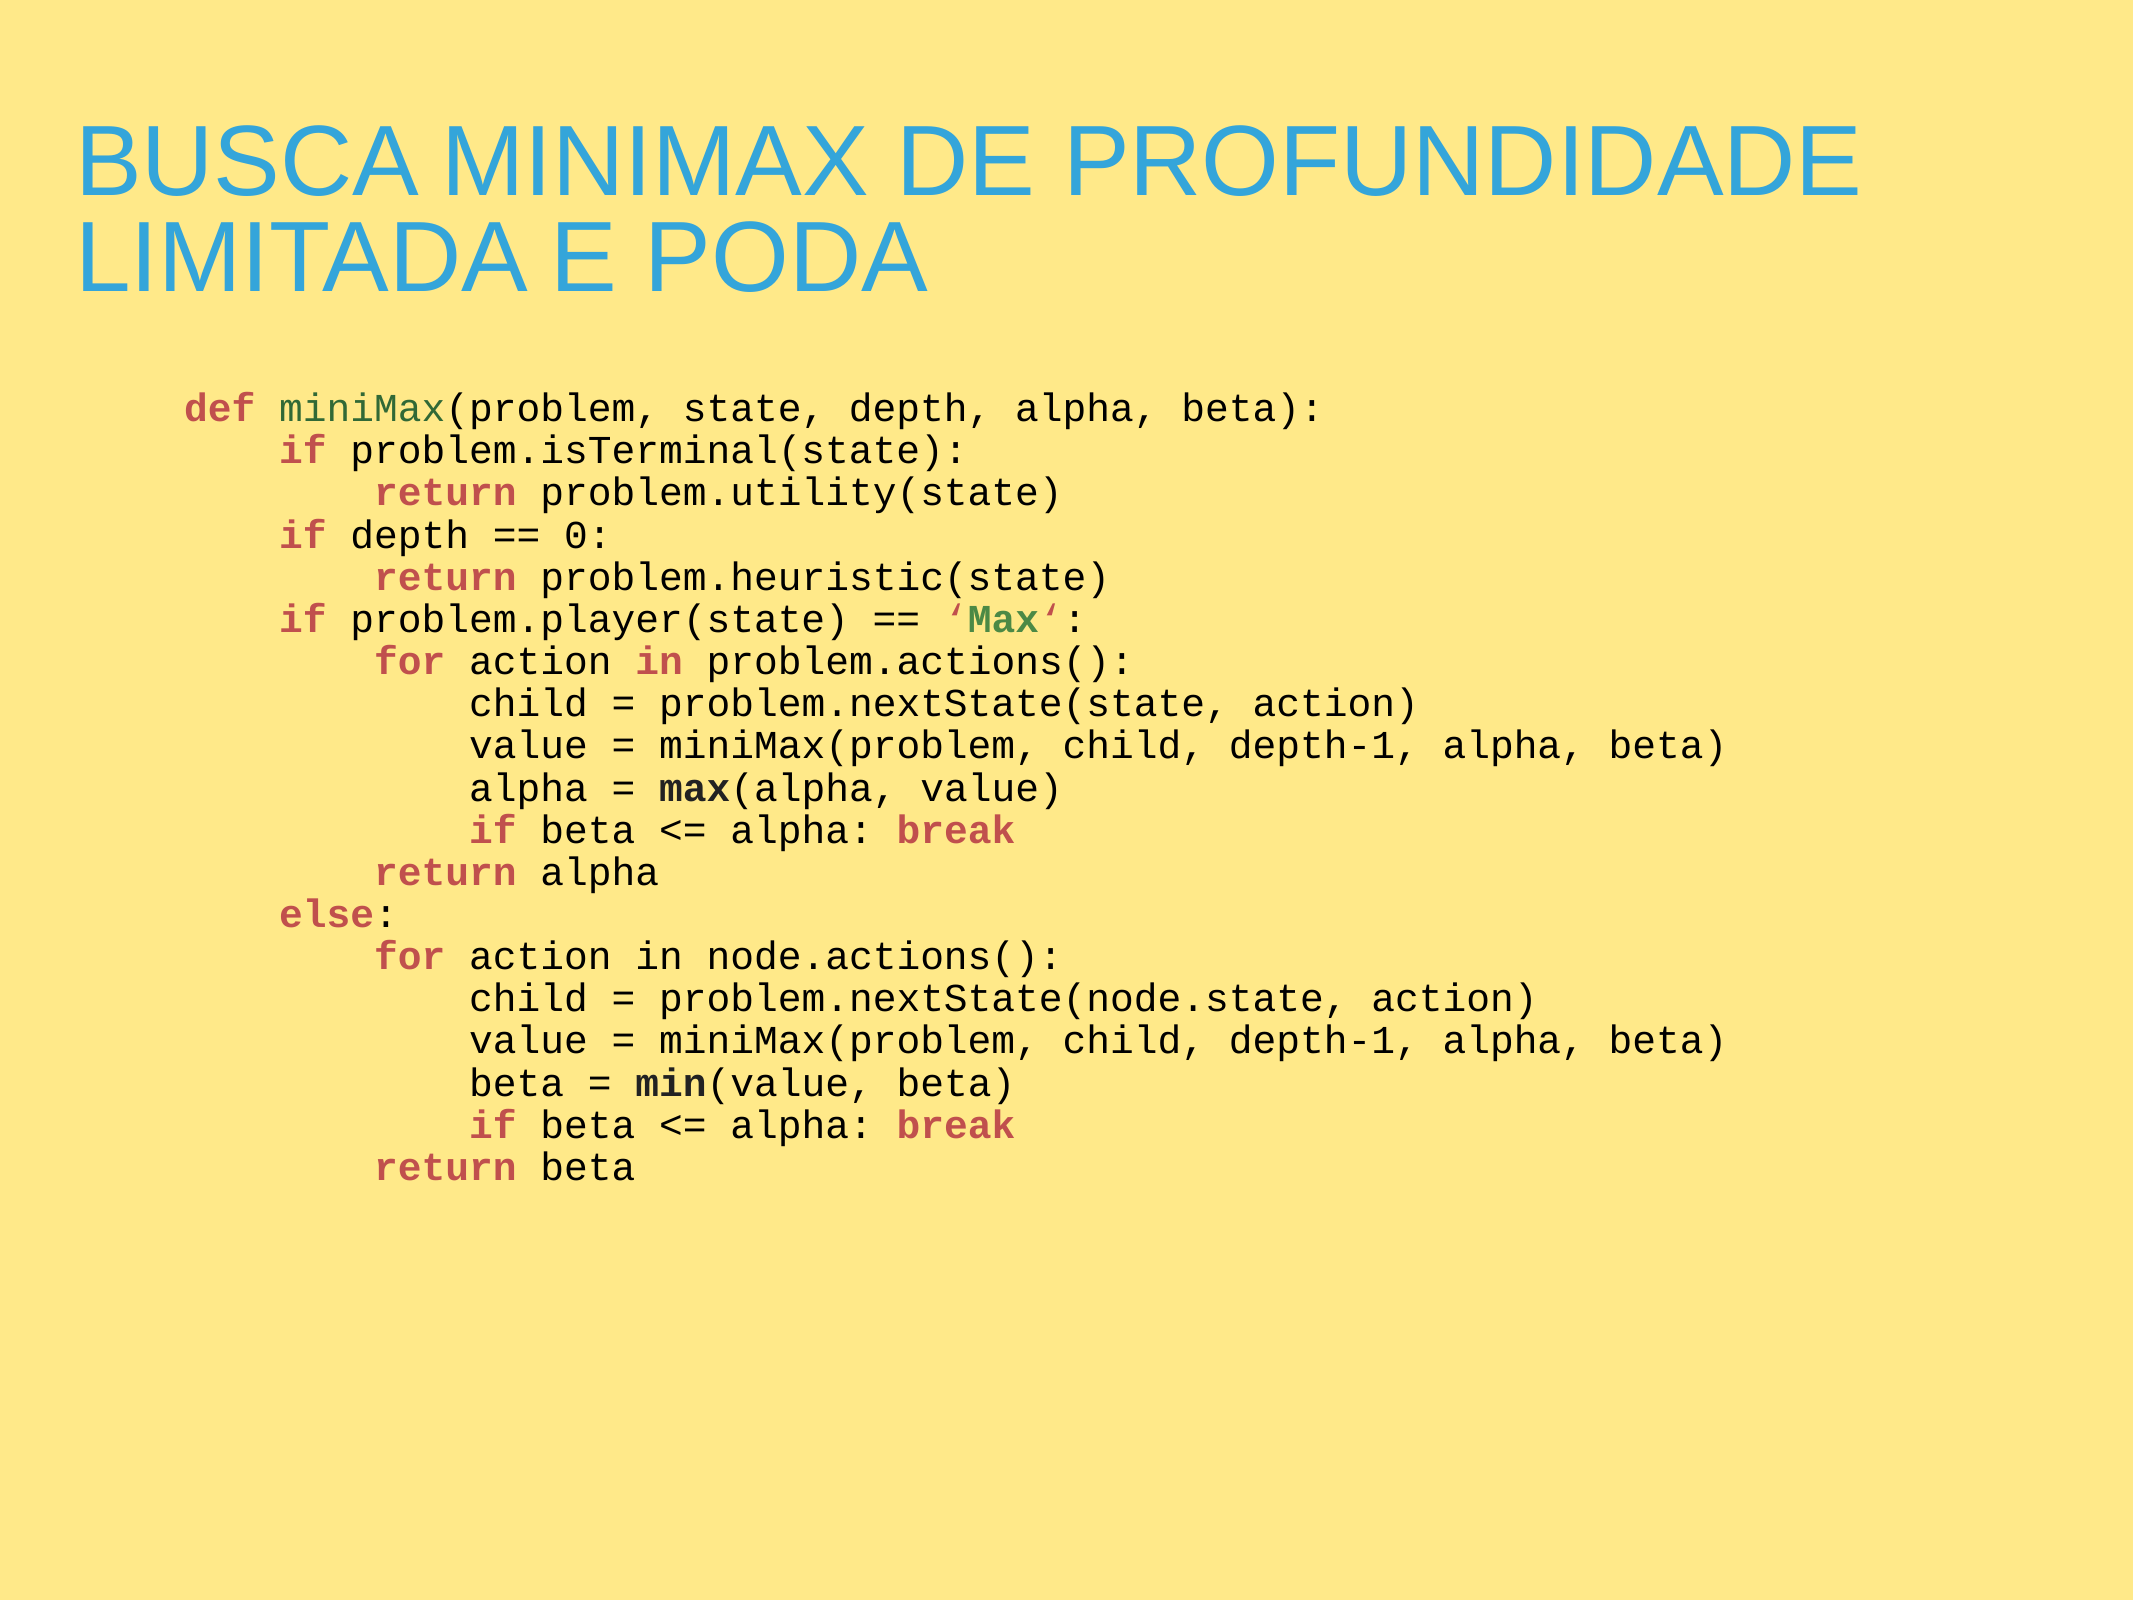

busca minimax de profundidade limitada e poda
def miniMax(problem, state, depth, alpha, beta):
    if problem.isTerminal(state):
        return problem.utility(state)
    if depth == 0:
        return problem.heuristic(state)
    if problem.player(state) == ‘Max‘:
        for action in problem.actions():
            child = problem.nextState(state, action)
            value = miniMax(problem, child, depth-1, alpha, beta)
            alpha = max(alpha, value)
            if beta <= alpha: break
        return alpha
    else:
        for action in node.actions():
            child = problem.nextState(node.state, action)
            value = miniMax(problem, child, depth-1, alpha, beta)
            beta = min(value, beta)
            if beta <= alpha: break
        return beta